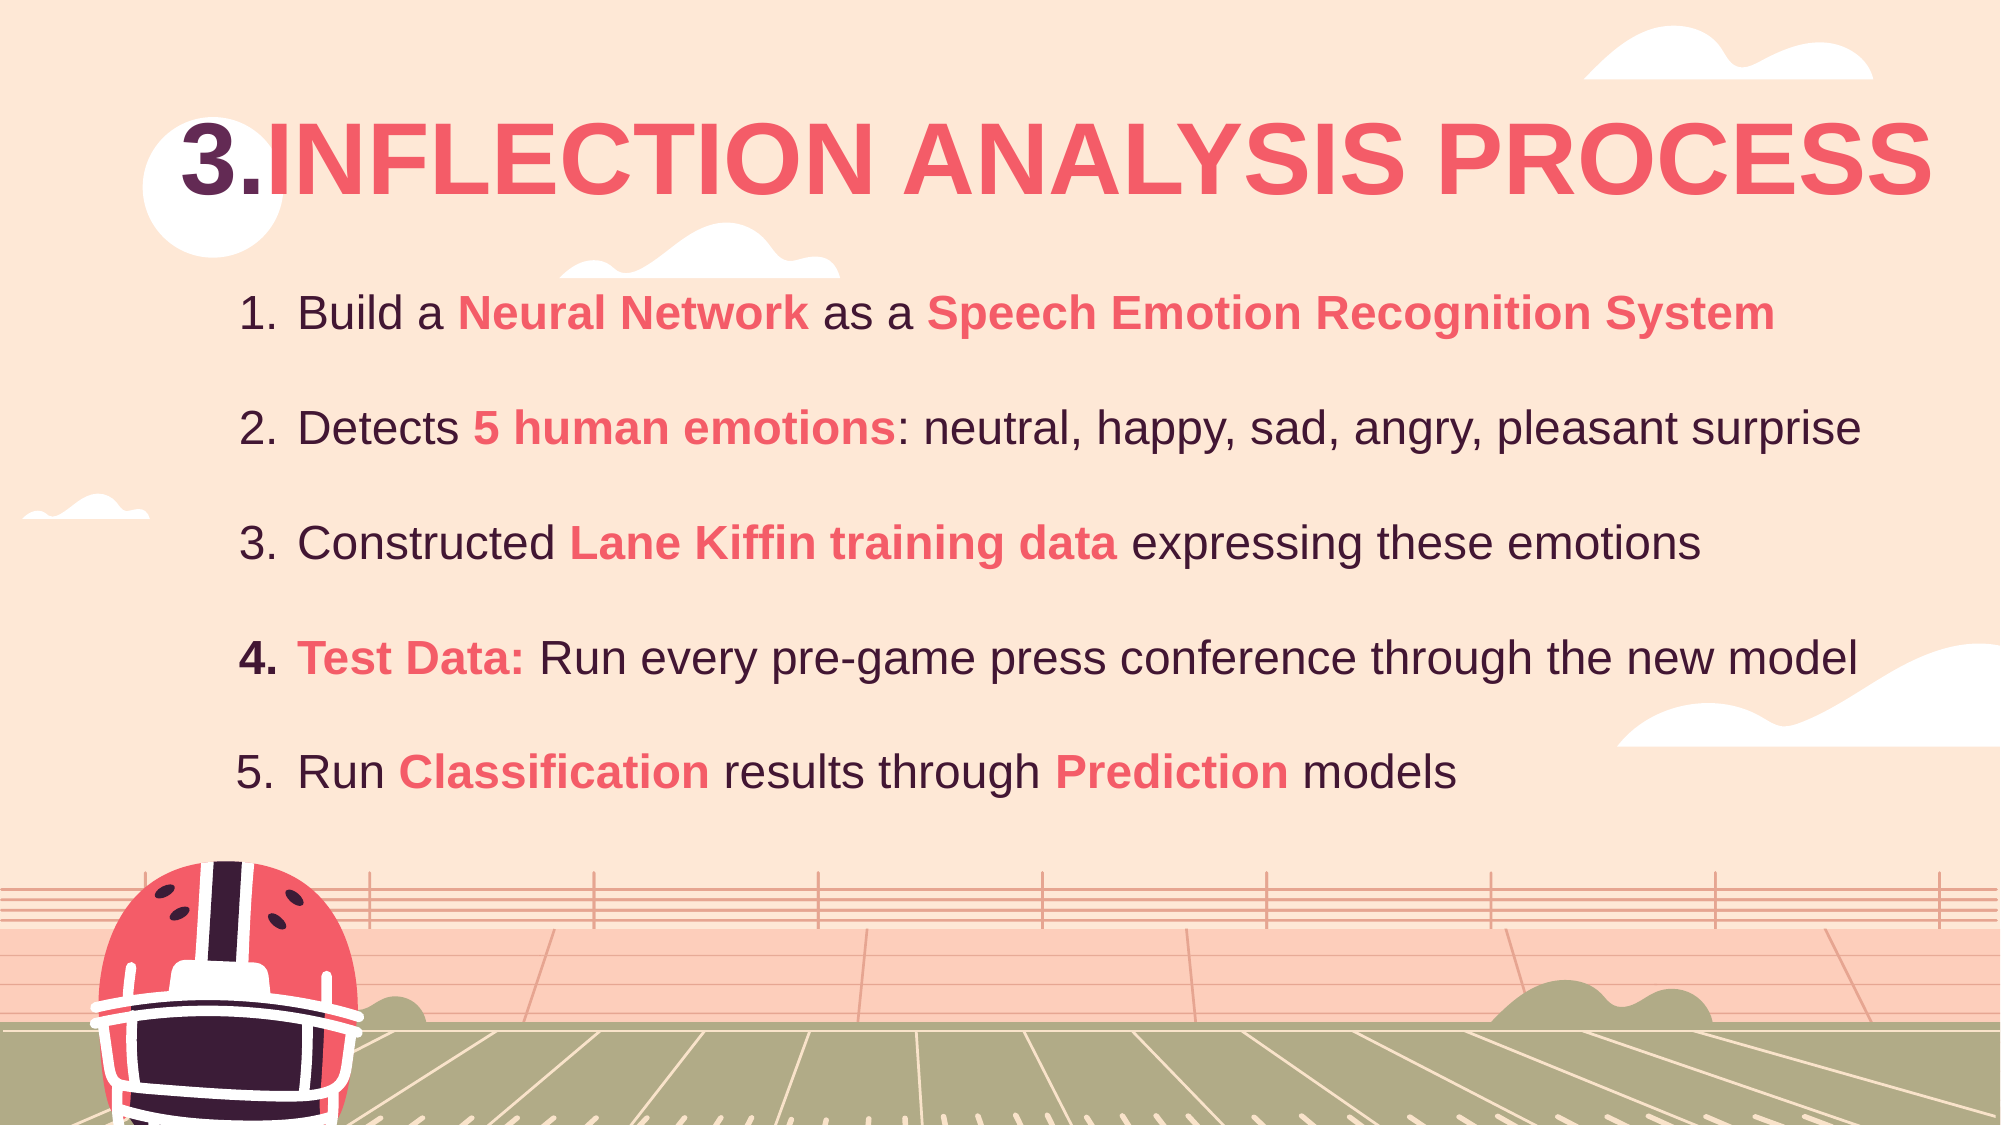

# INFLECTION ANALYSIS PROCESS

Build a Neural Network as a Speech Emotion Recognition System

Detects 5 human emotions: neutral, happy, sad, angry, pleasant surprise

Constructed Lane Kiffin training data expressing these emotions

Test Data: Run every pre-game press conference through the new model

Run Classification results through Prediction models